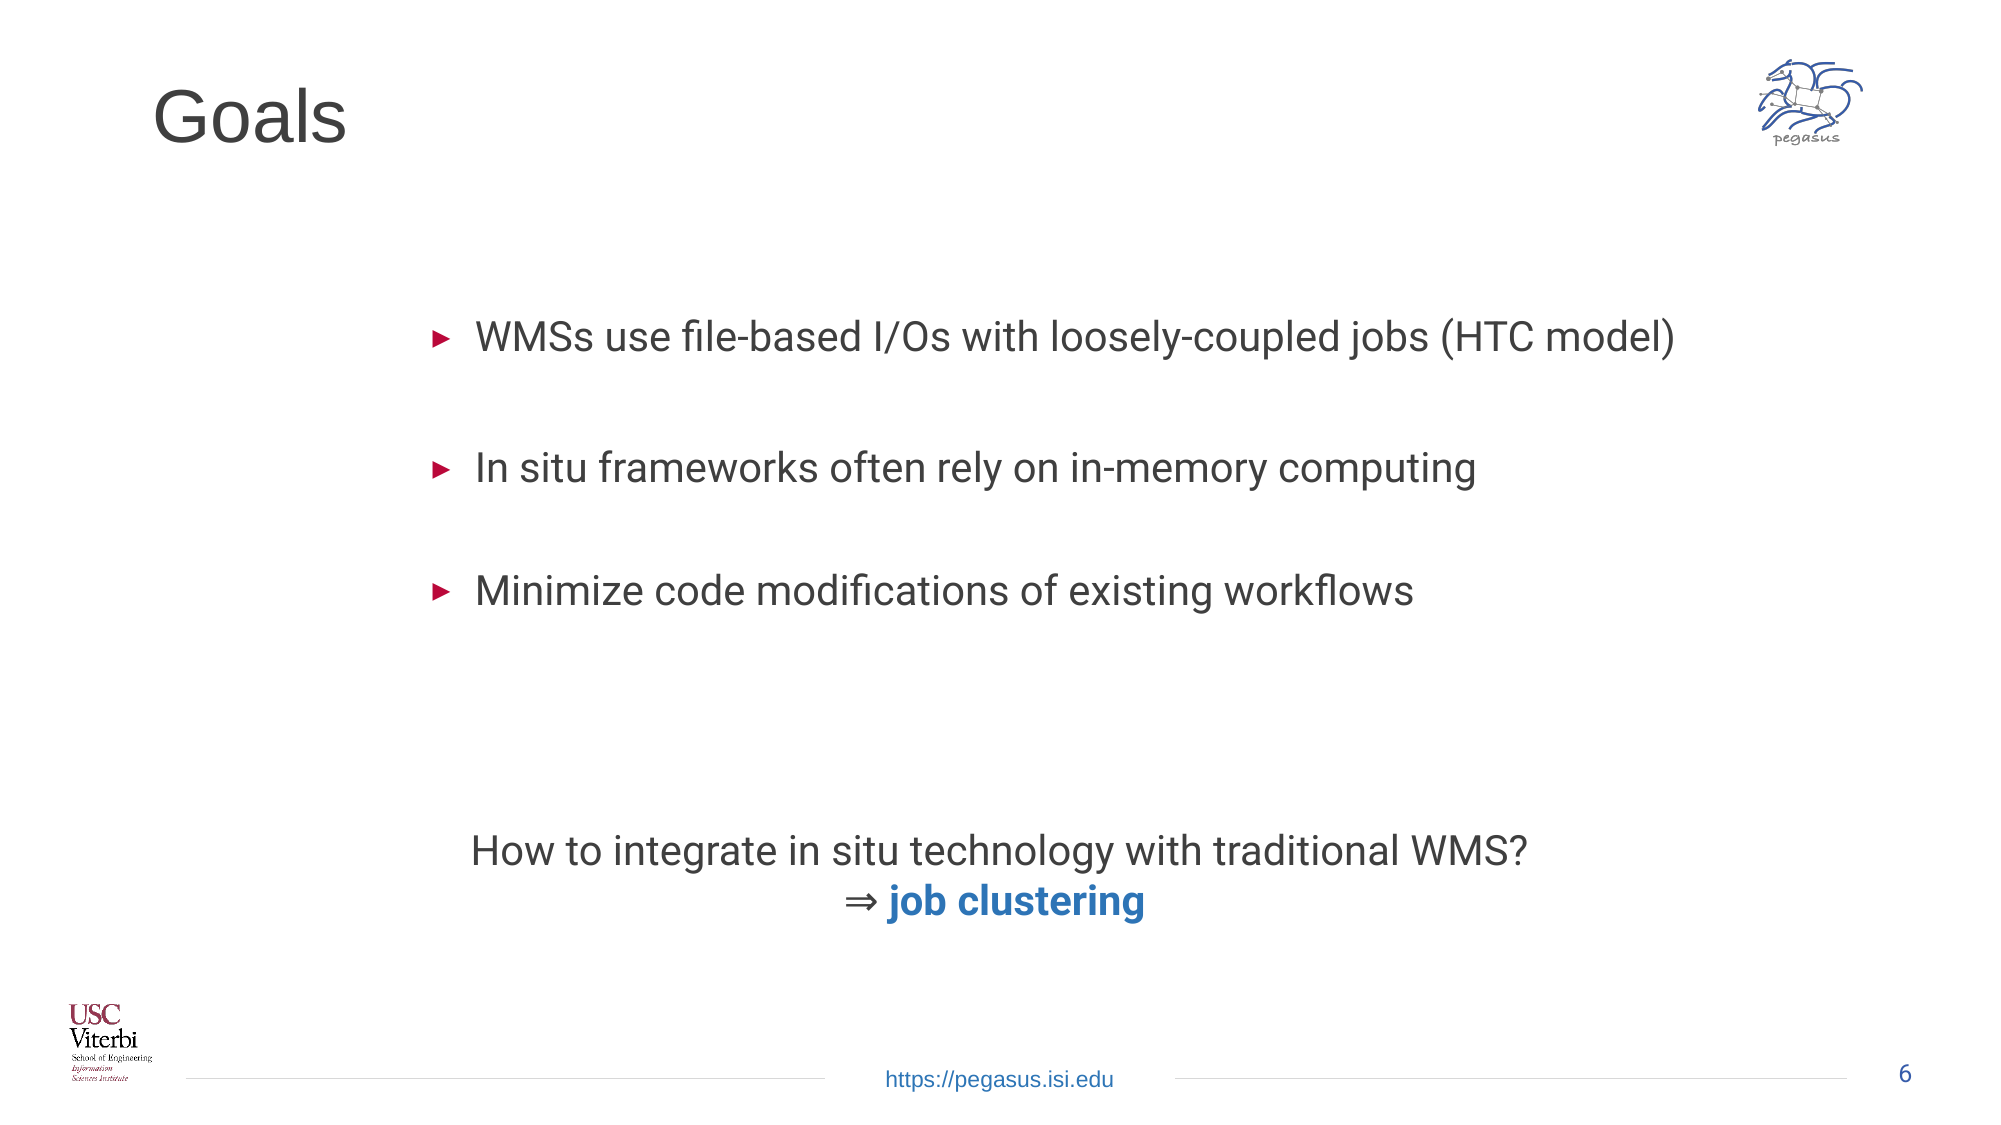

# Goals
WMSs use file-based I/Os with loosely-coupled jobs (HTC model)
In situ frameworks often rely on in-memory computing
Minimize code modifications of existing workflows
How to integrate in situ technology with traditional WMS?
⇒ job clustering
6
https://pegasus.isi.edu